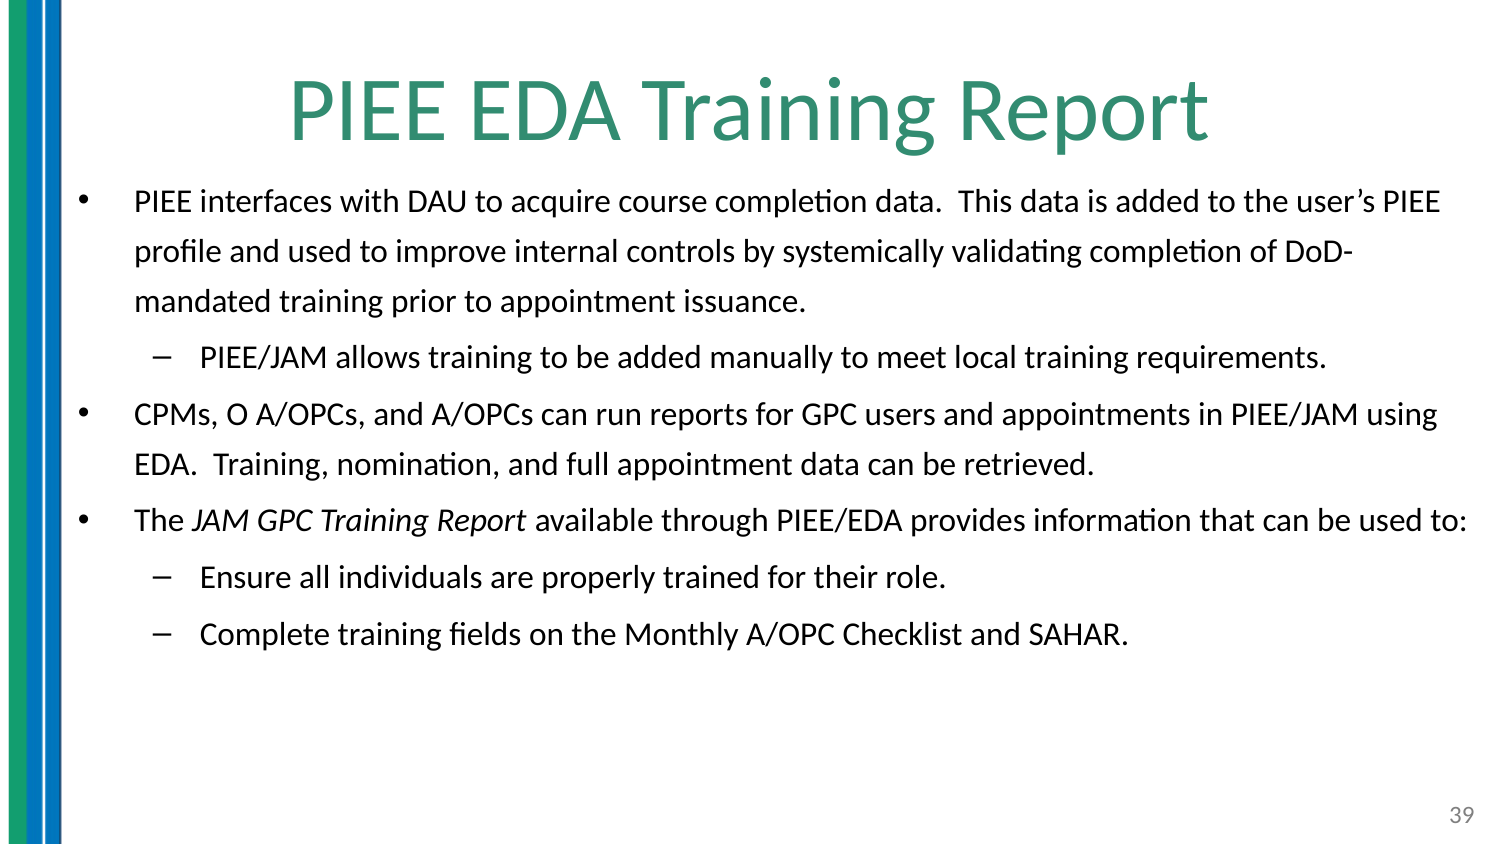

# PIEE EDA Training Report
PIEE interfaces with DAU to acquire course completion data.  This data is added to the user’s PIEE profile and used to improve internal controls by systemically validating completion of DoD-mandated training prior to appointment issuance.
PIEE/JAM allows training to be added manually to meet local training requirements.
CPMs, O A/OPCs, and A/OPCs can run reports for GPC users and appointments in PIEE/JAM using EDA.  Training, nomination, and full appointment data can be retrieved.
The JAM GPC Training Report available through PIEE/EDA provides information that can be used to:
Ensure all individuals are properly trained for their role.
Complete training fields on the Monthly A/OPC Checklist and SAHAR.